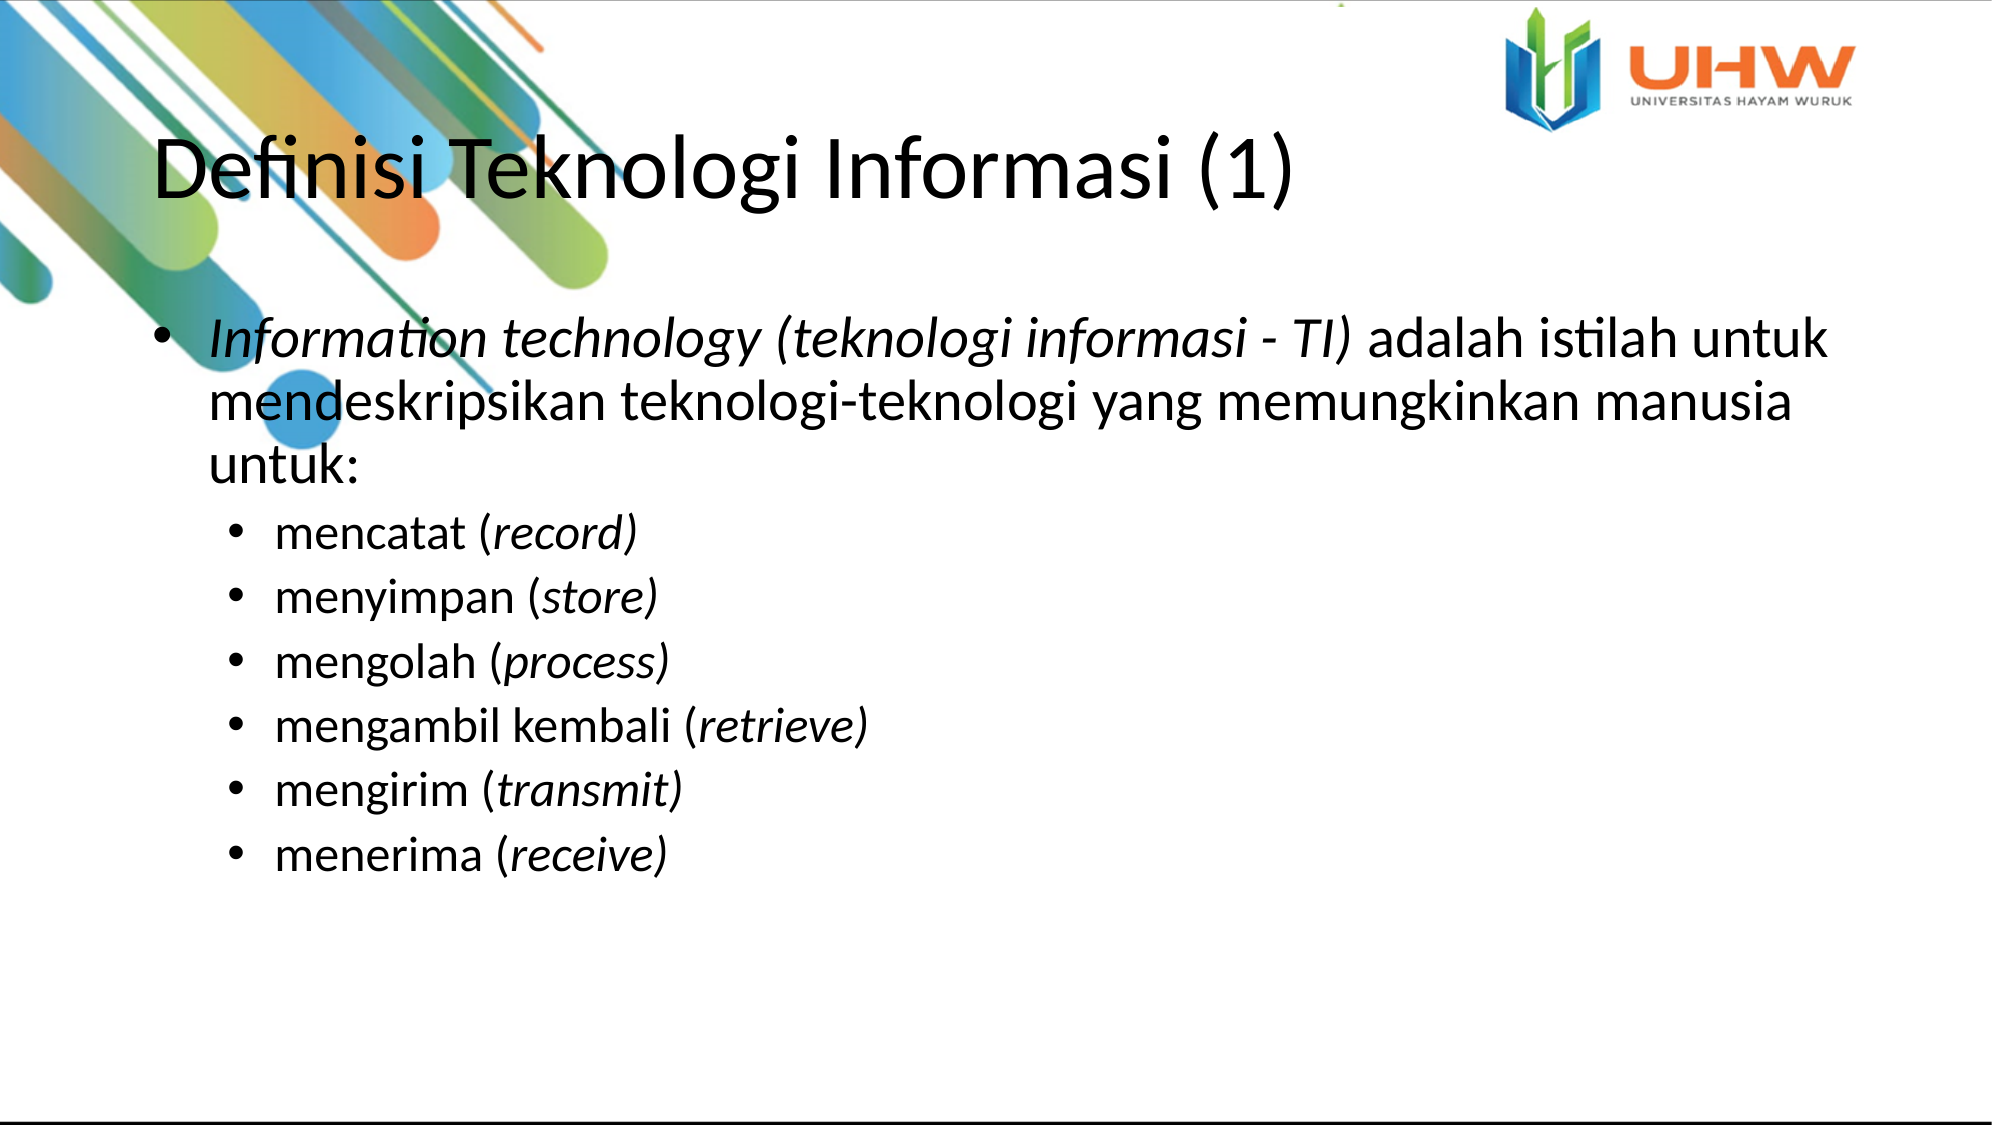

# Definisi Teknologi Informasi (1)
Information technology (teknologi informasi - TI) adalah istilah untuk mendeskripsikan teknologi-teknologi yang memungkinkan manusia untuk:
mencatat (record)
menyimpan (store)
mengolah (process)
mengambil kembali (retrieve)
mengirim (transmit)
menerima (receive)